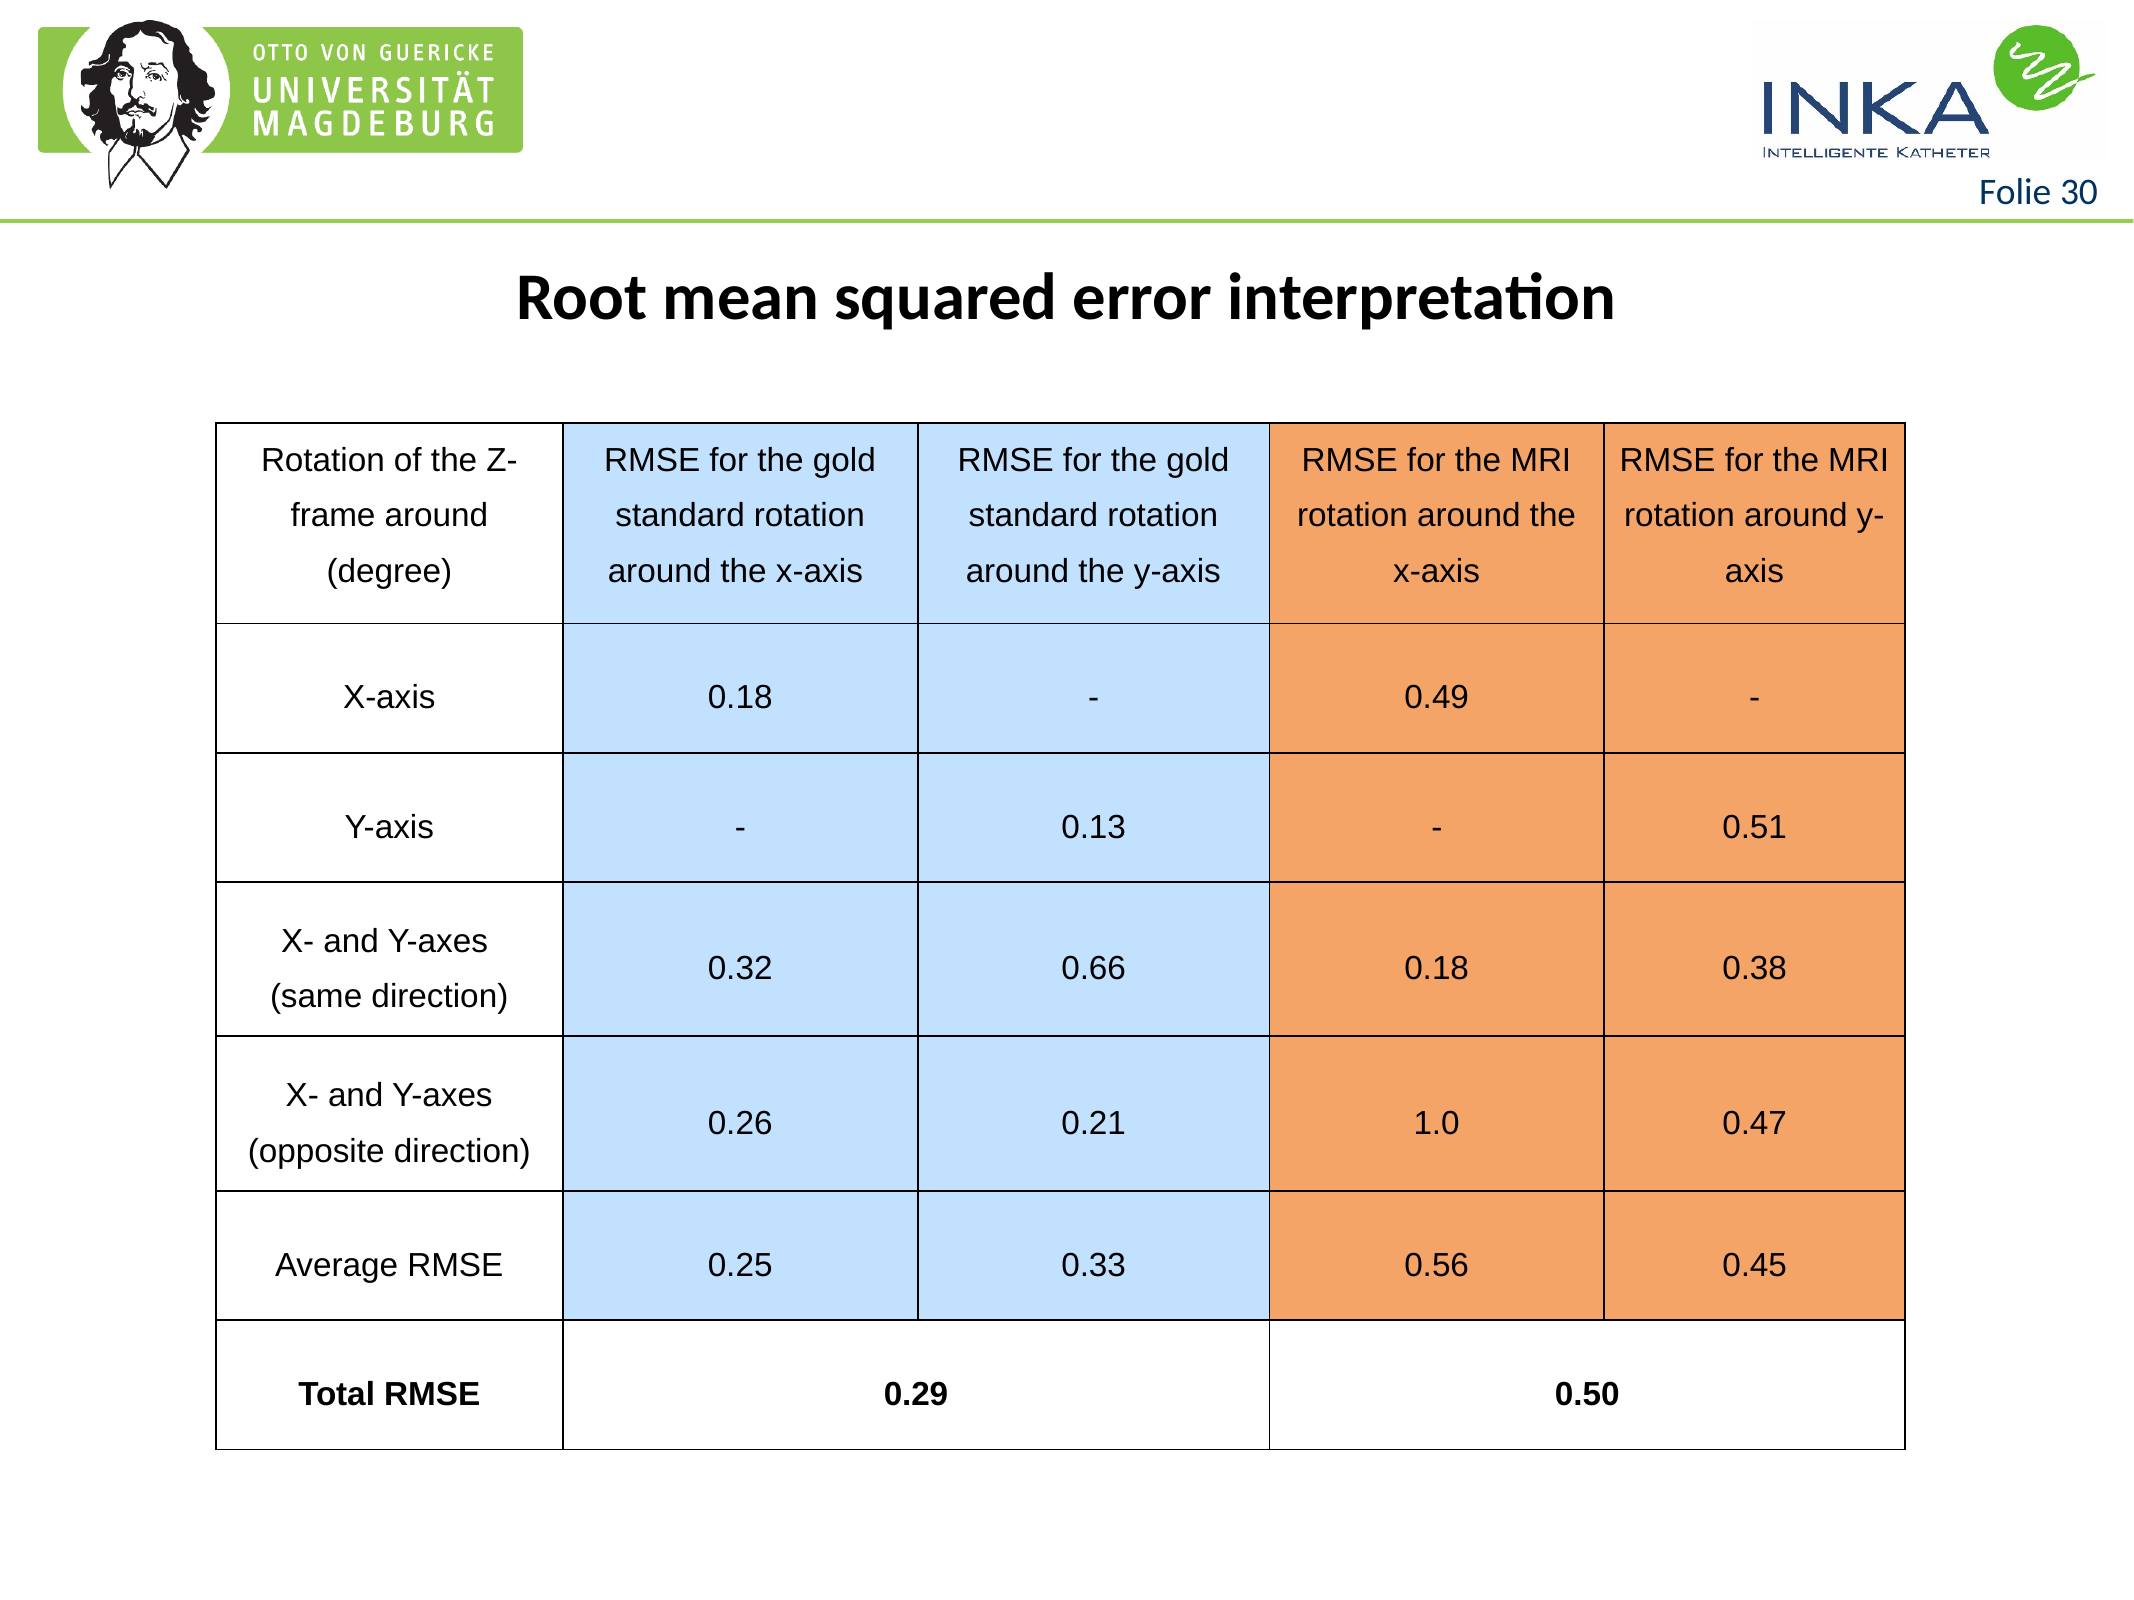

Root mean squared error interpretation

| Rotation of the Z-frame around (degree) | RMSE for the gold standard rotation around the x-axis | RMSE for the gold standard rotation around the y-axis | RMSE for the MRI rotation around the x-axis | RMSE for the MRI rotation around y-axis |
| --- | --- | --- | --- | --- |
| X-axis | 0.18 | - | 0.49 | - |
| Y-axis | - | 0.13 | - | 0.51 |
| X- and Y-axes (same direction) | 0.32 | 0.66 | 0.18 | 0.38 |
| X- and Y-axes (opposite direction) | 0.26 | 0.21 | 1.0 | 0.47 |
| Average RMSE | 0.25 | 0.33 | 0.56 | 0.45 |
| Total RMSE | 0.29 |  | 0.50 |  |